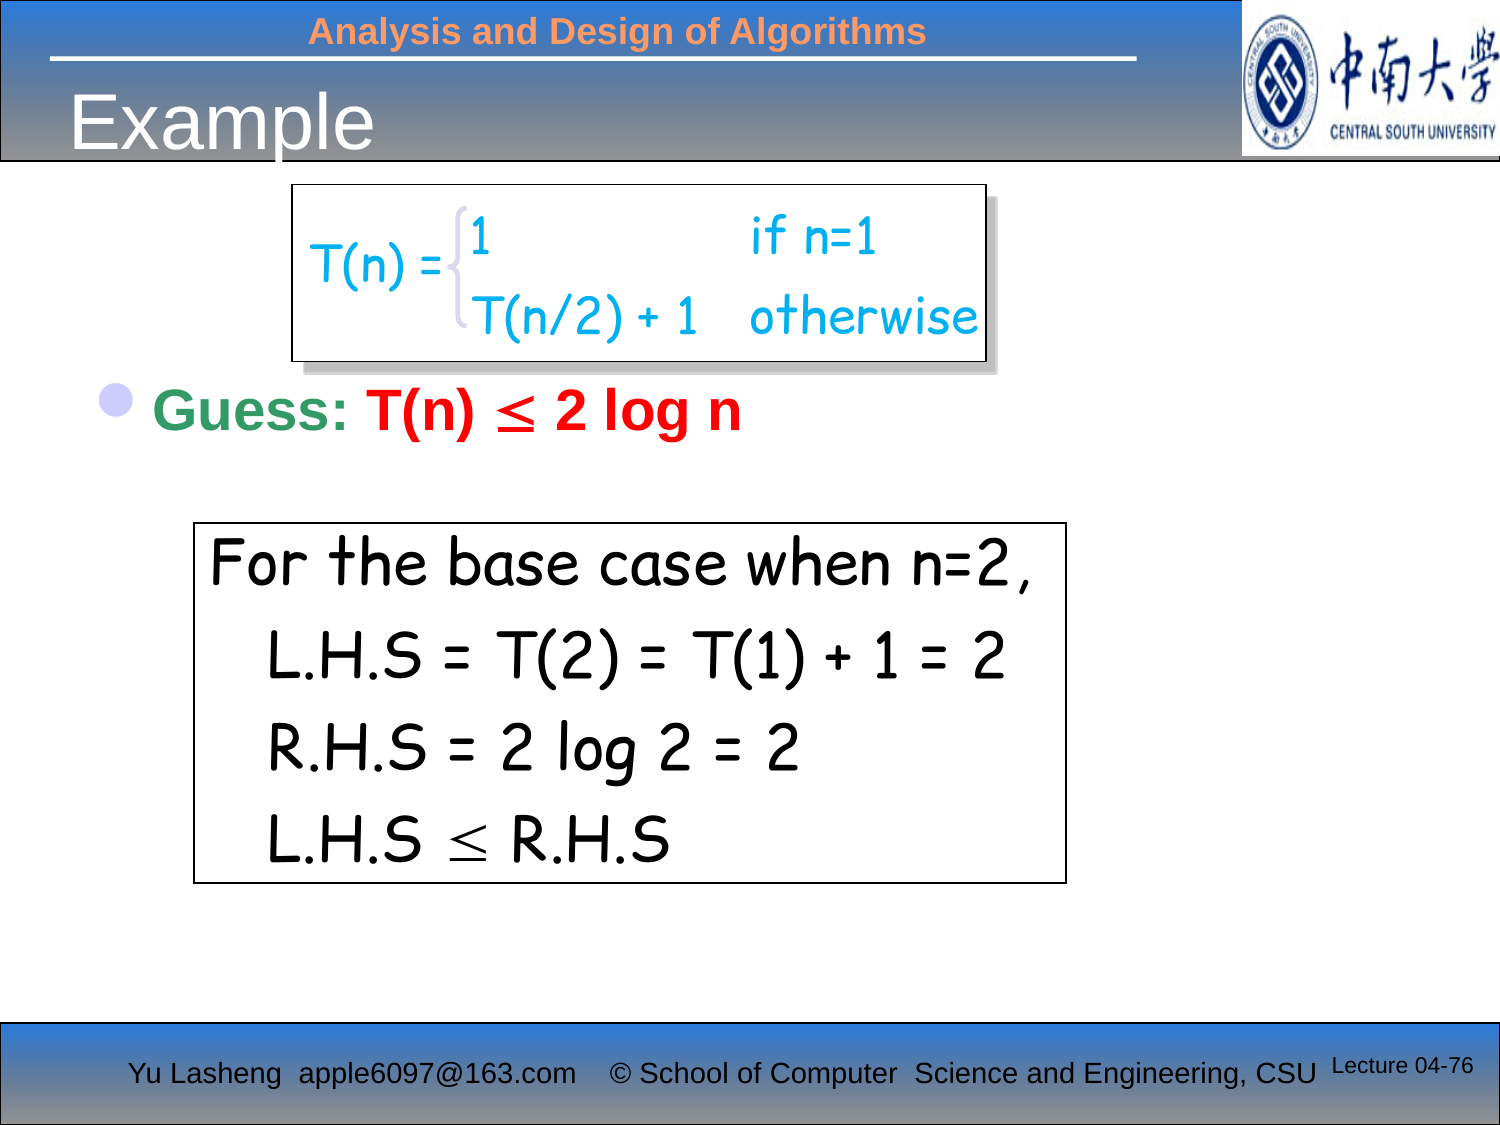

# Example

1	if n=1
T(n/2) + 1	otherwise

T(n) =
Guess: T(n) ≤ 2 log n
For the base case when n=2,
	L.H.S = T(2) = T(1) + 1 = 2
	R.H.S = 2 log 2 = 2
	L.H.S ≤ R.H.S
Lecture 04-76